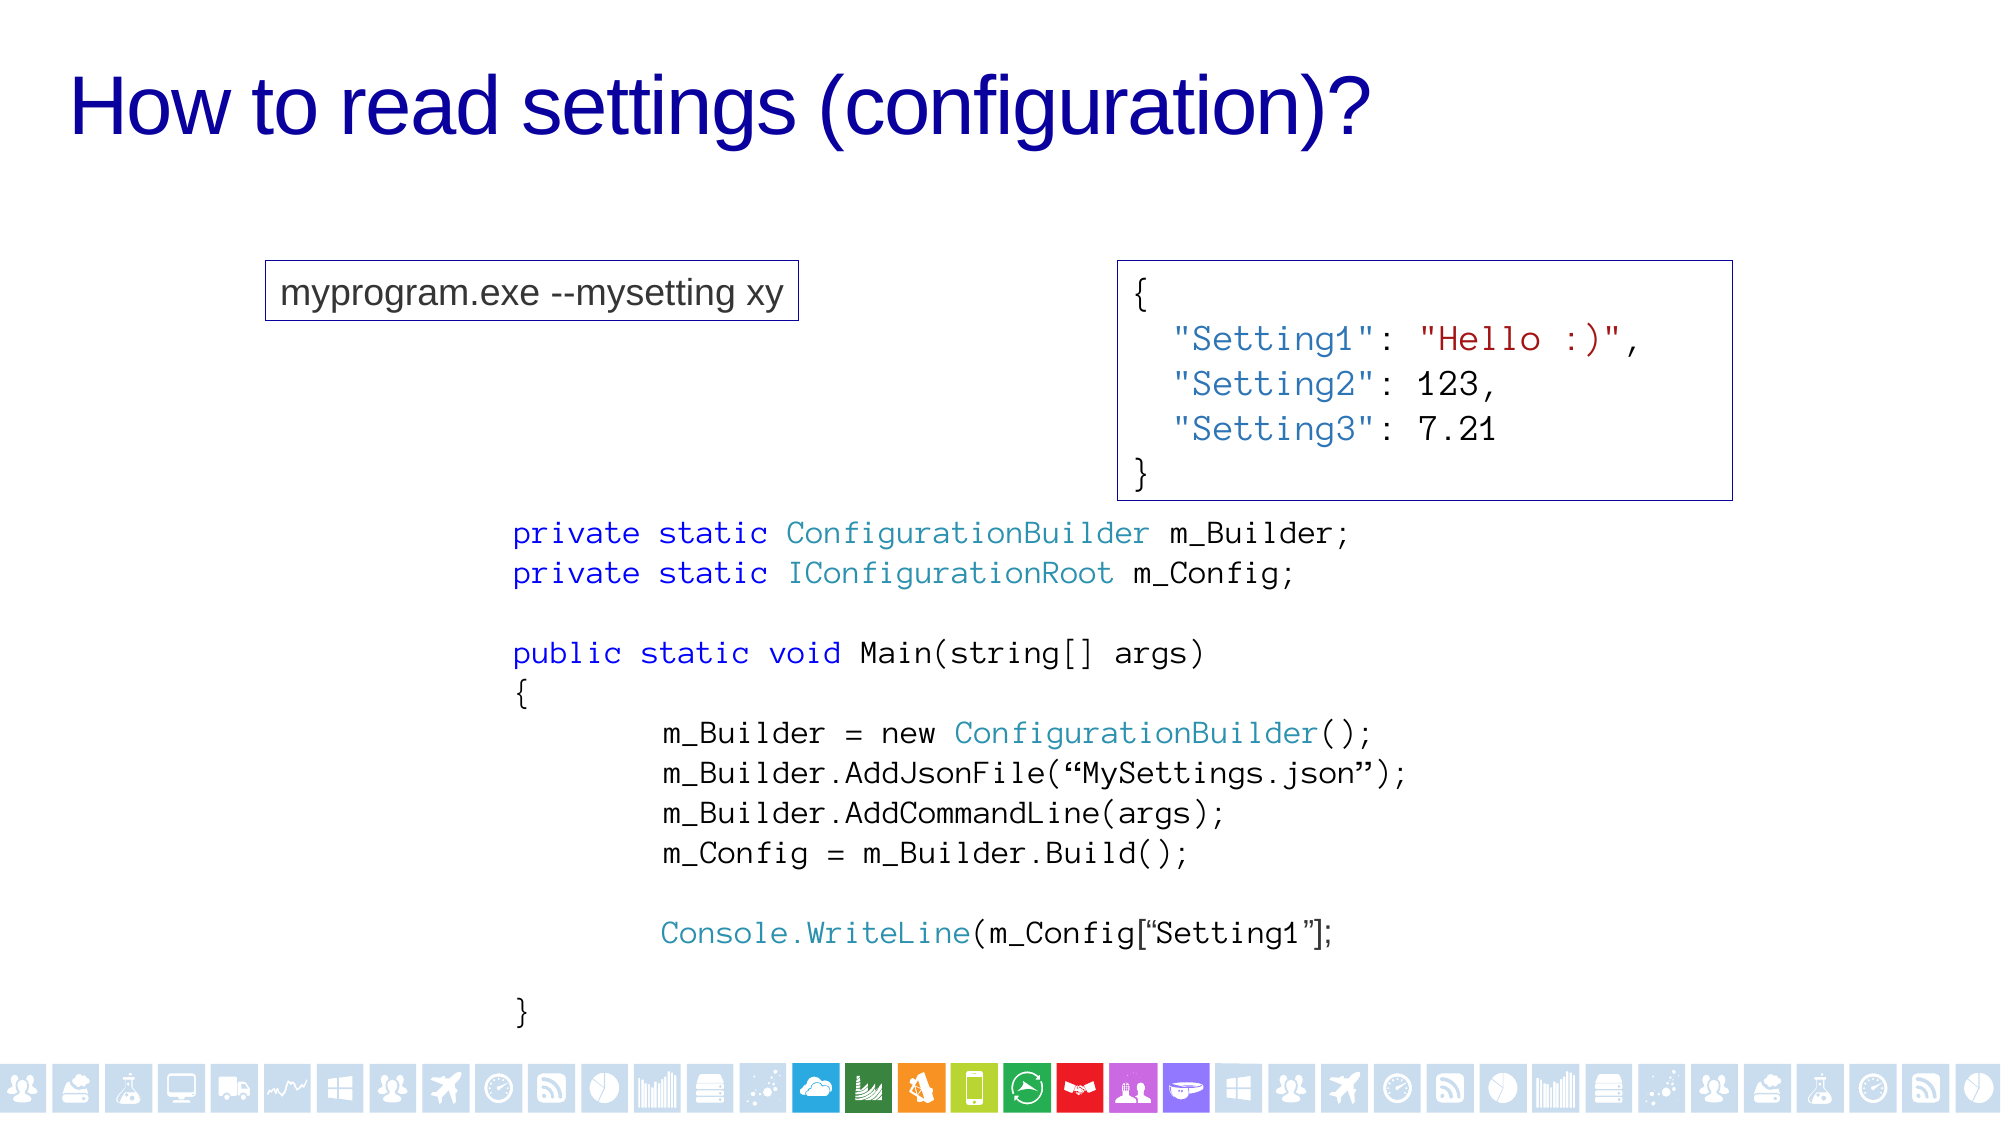

# How to read settings (configuration)?
myprogram.exe --mysetting xy
{
  "Setting1": "Hello :)",
  "Setting2": 123,
  "Setting3": 7.21
}
private static ConfigurationBuilder m_Builder;
private static IConfigurationRoot m_Config;

public static void Main(string[] args)
{
 	m_Builder = new ConfigurationBuilder();
	m_Builder.AddJsonFile(“MySettings.json”);
	m_Builder.AddCommandLine(args);
	m_Config = m_Builder.Build();
                Console.WriteLine(m_Config[“Setting1”];

}